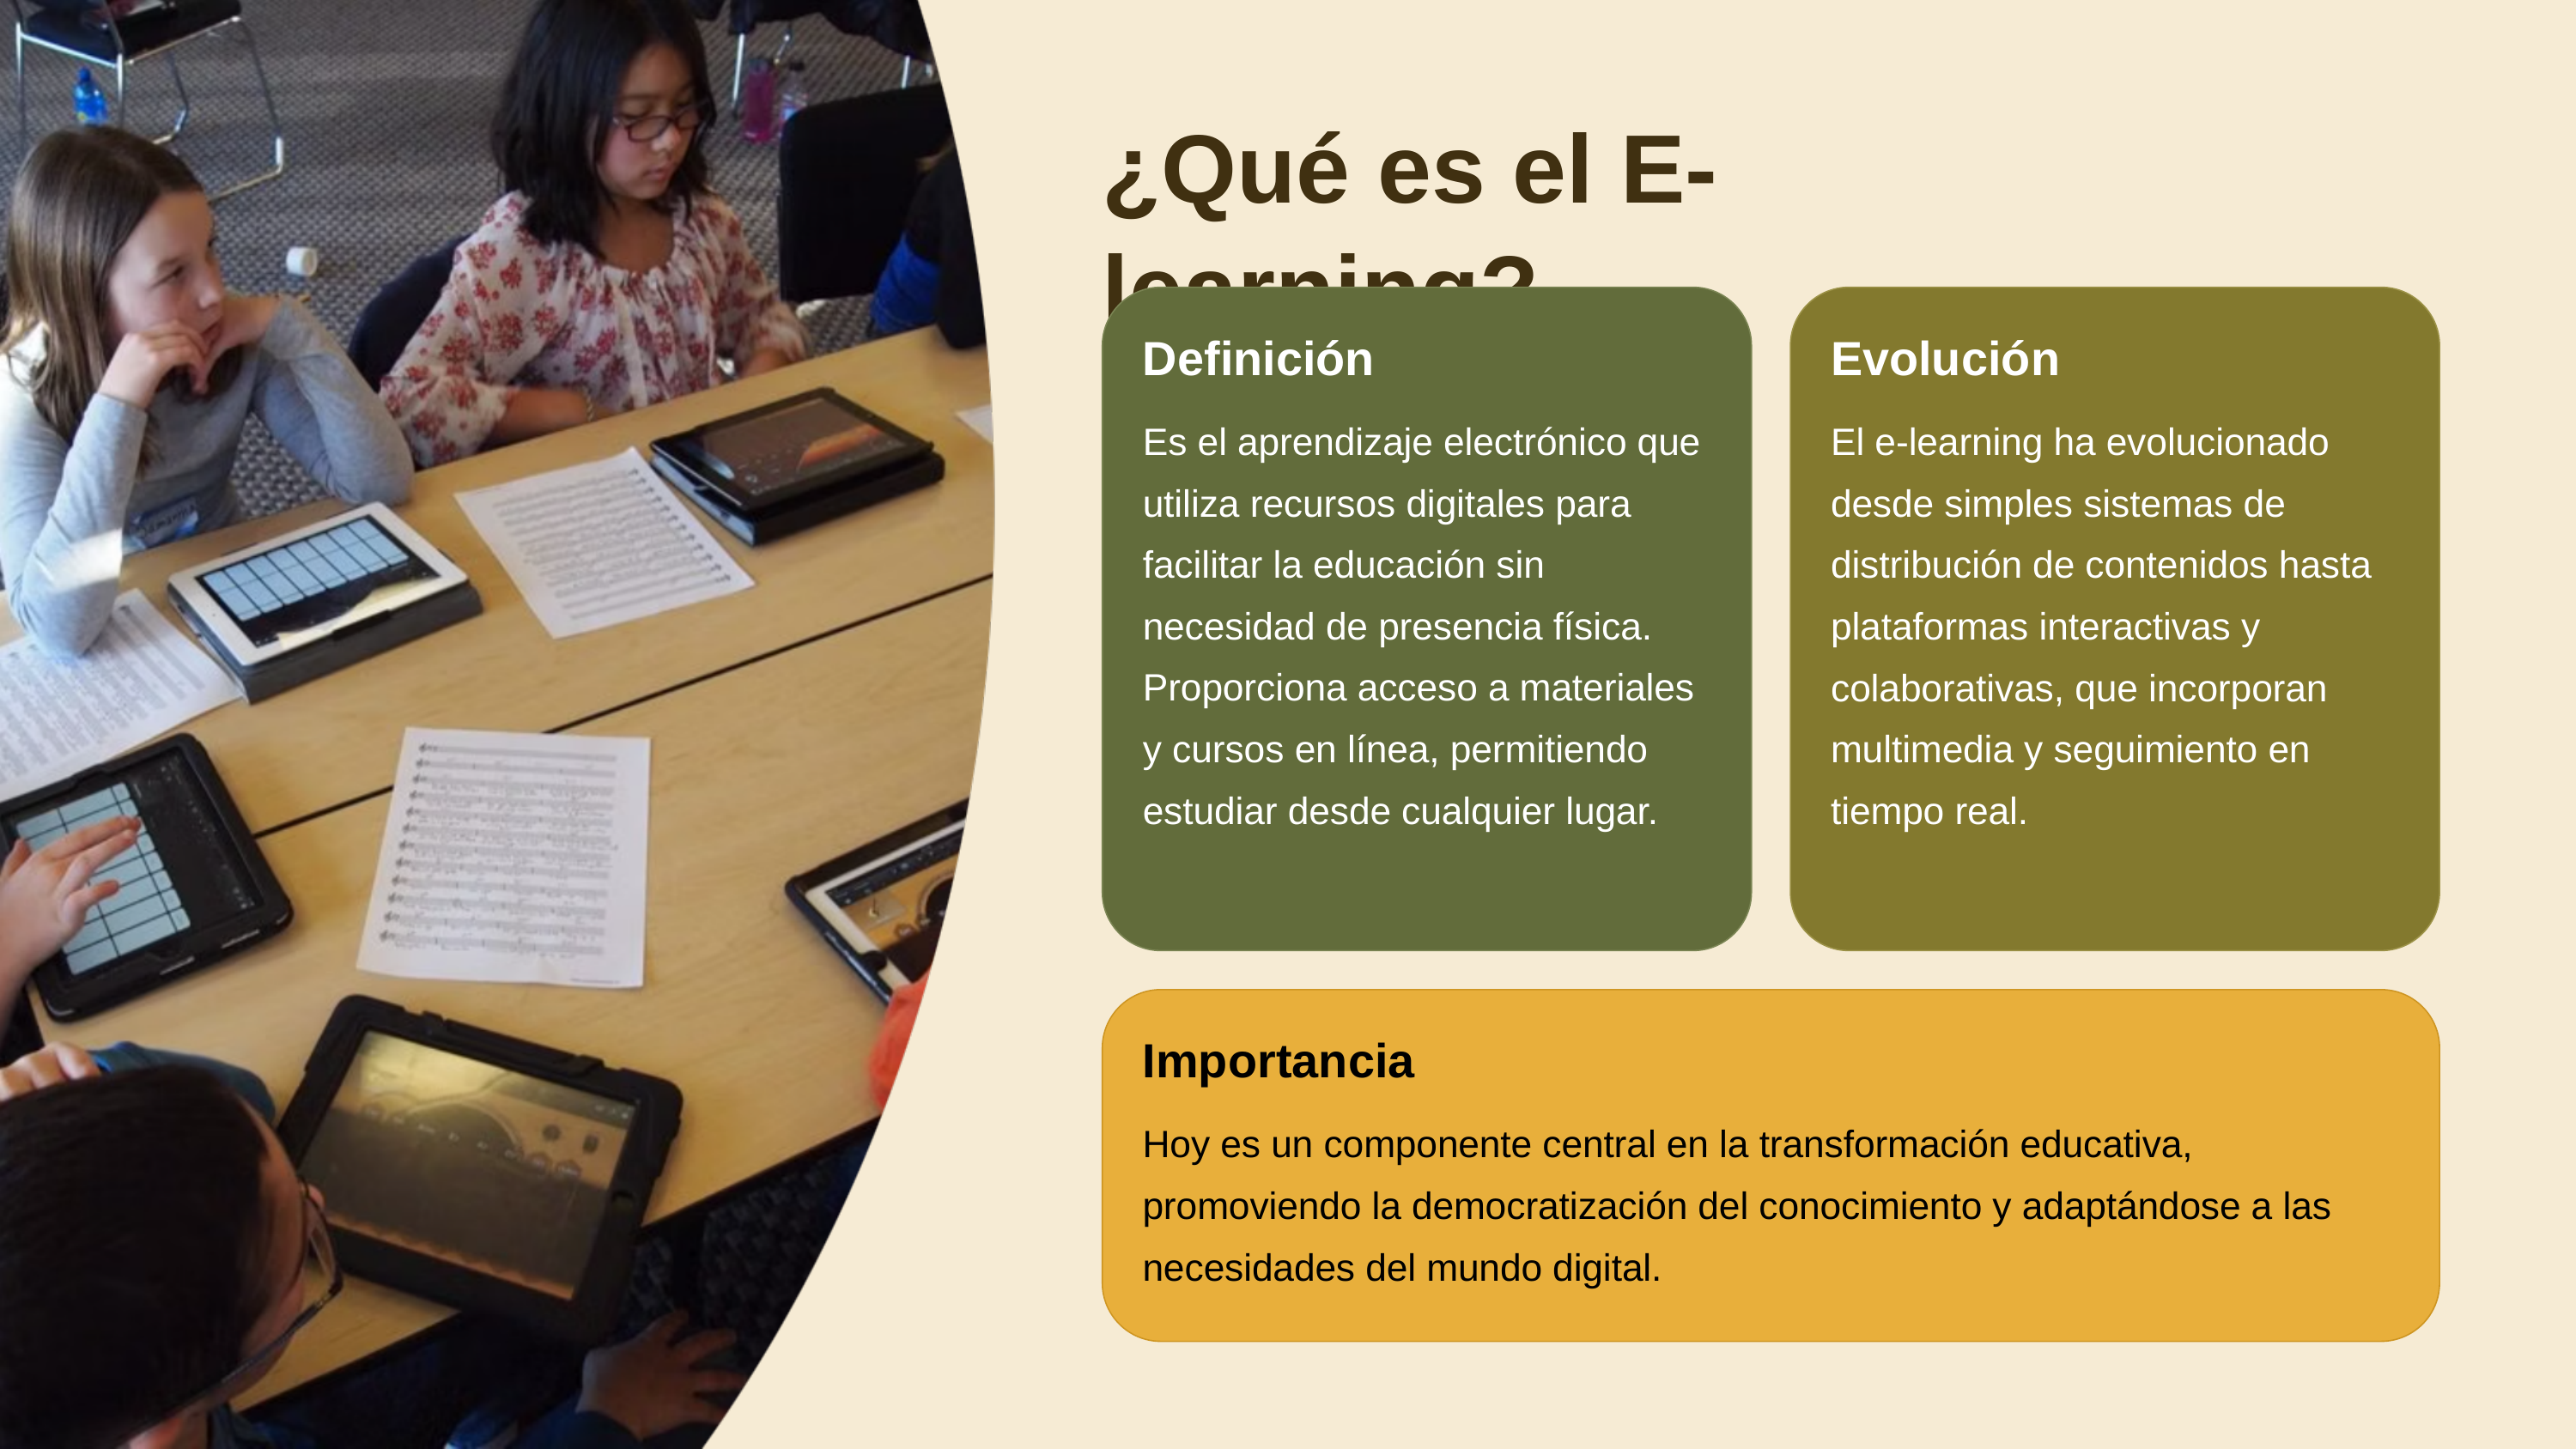

¿Qué es el E-learning?

Definición

Evolución

Es el aprendizaje electrónico que utiliza recursos digitales para facilitar la educación sin necesidad de presencia física. Proporciona acceso a materiales y cursos en línea, permitiendo estudiar desde cualquier lugar.

El e-learning ha evolucionado desde simples sistemas de distribución de contenidos hasta plataformas interactivas y colaborativas, que incorporan multimedia y seguimiento en tiempo real.

Importancia

Hoy es un componente central en la transformación educativa, promoviendo la democratización del conocimiento y adaptándose a las necesidades del mundo digital.